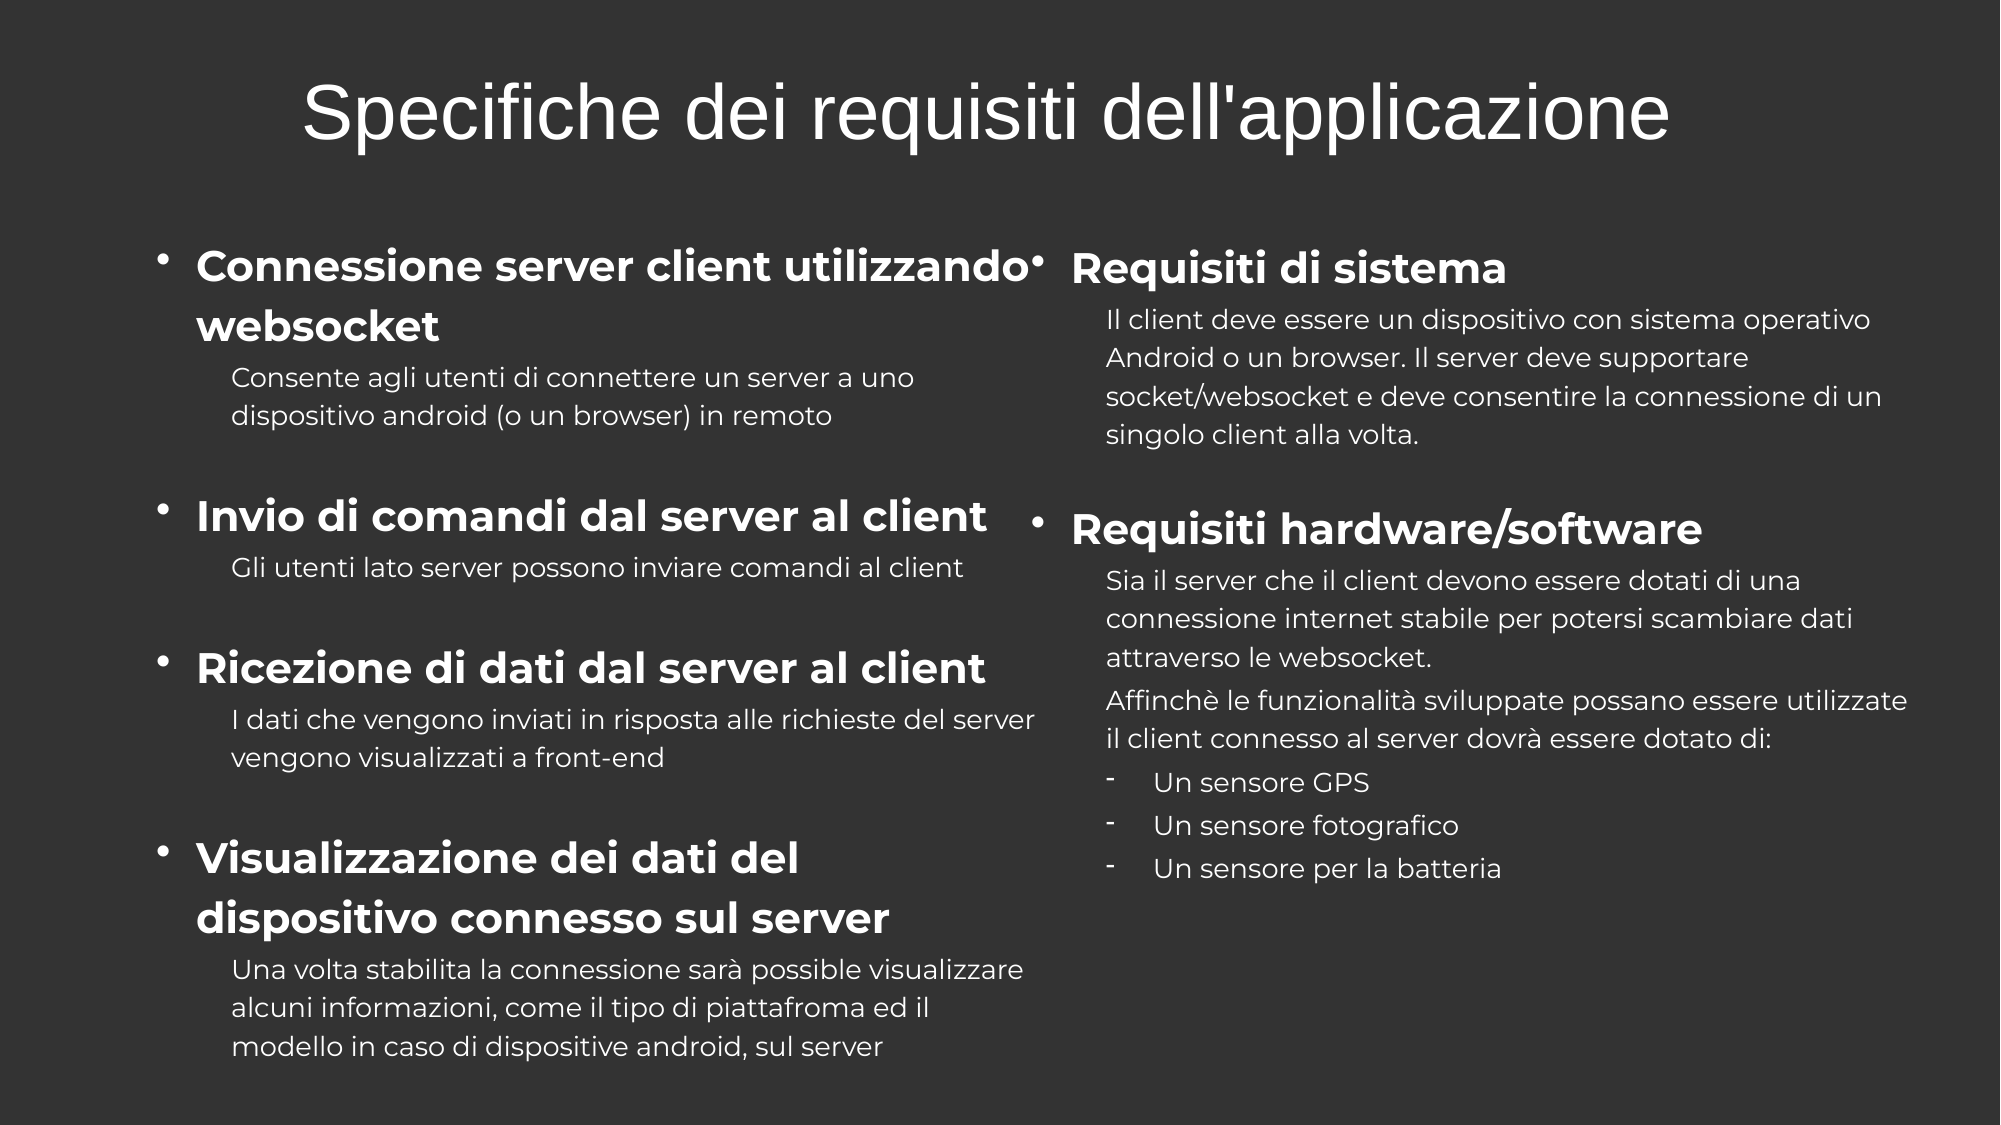

Specifiche dei requisiti dell'applicazione
Connessione server client utilizzando websocket
Consente agli utenti di connettere un server a uno dispositivo android (o un browser) in remoto
Invio di comandi dal server al client
Gli utenti lato server possono inviare comandi al client
Ricezione di dati dal server al client
I dati che vengono inviati in risposta alle richieste del server vengono visualizzati a front-end
Visualizzazione dei dati del dispositivo connesso sul server
Una volta stabilita la connessione sarà possible visualizzare alcuni informazioni, come il tipo di piattafroma ed il modello in caso di dispositive android, sul server
Requisiti di sistema
Il client deve essere un dispositivo con sistema operativo Android o un browser. Il server deve supportare socket/websocket e deve consentire la connessione di un singolo client alla volta.

Requisiti hardware/software
Sia il server che il client devono essere dotati di una connessione internet stabile per potersi scambiare dati attraverso le websocket.
Affinchè le funzionalità sviluppate possano essere utilizzate il client connesso al server dovrà essere dotato di:
Un sensore GPS
Un sensore fotografico
Un sensore per la batteria